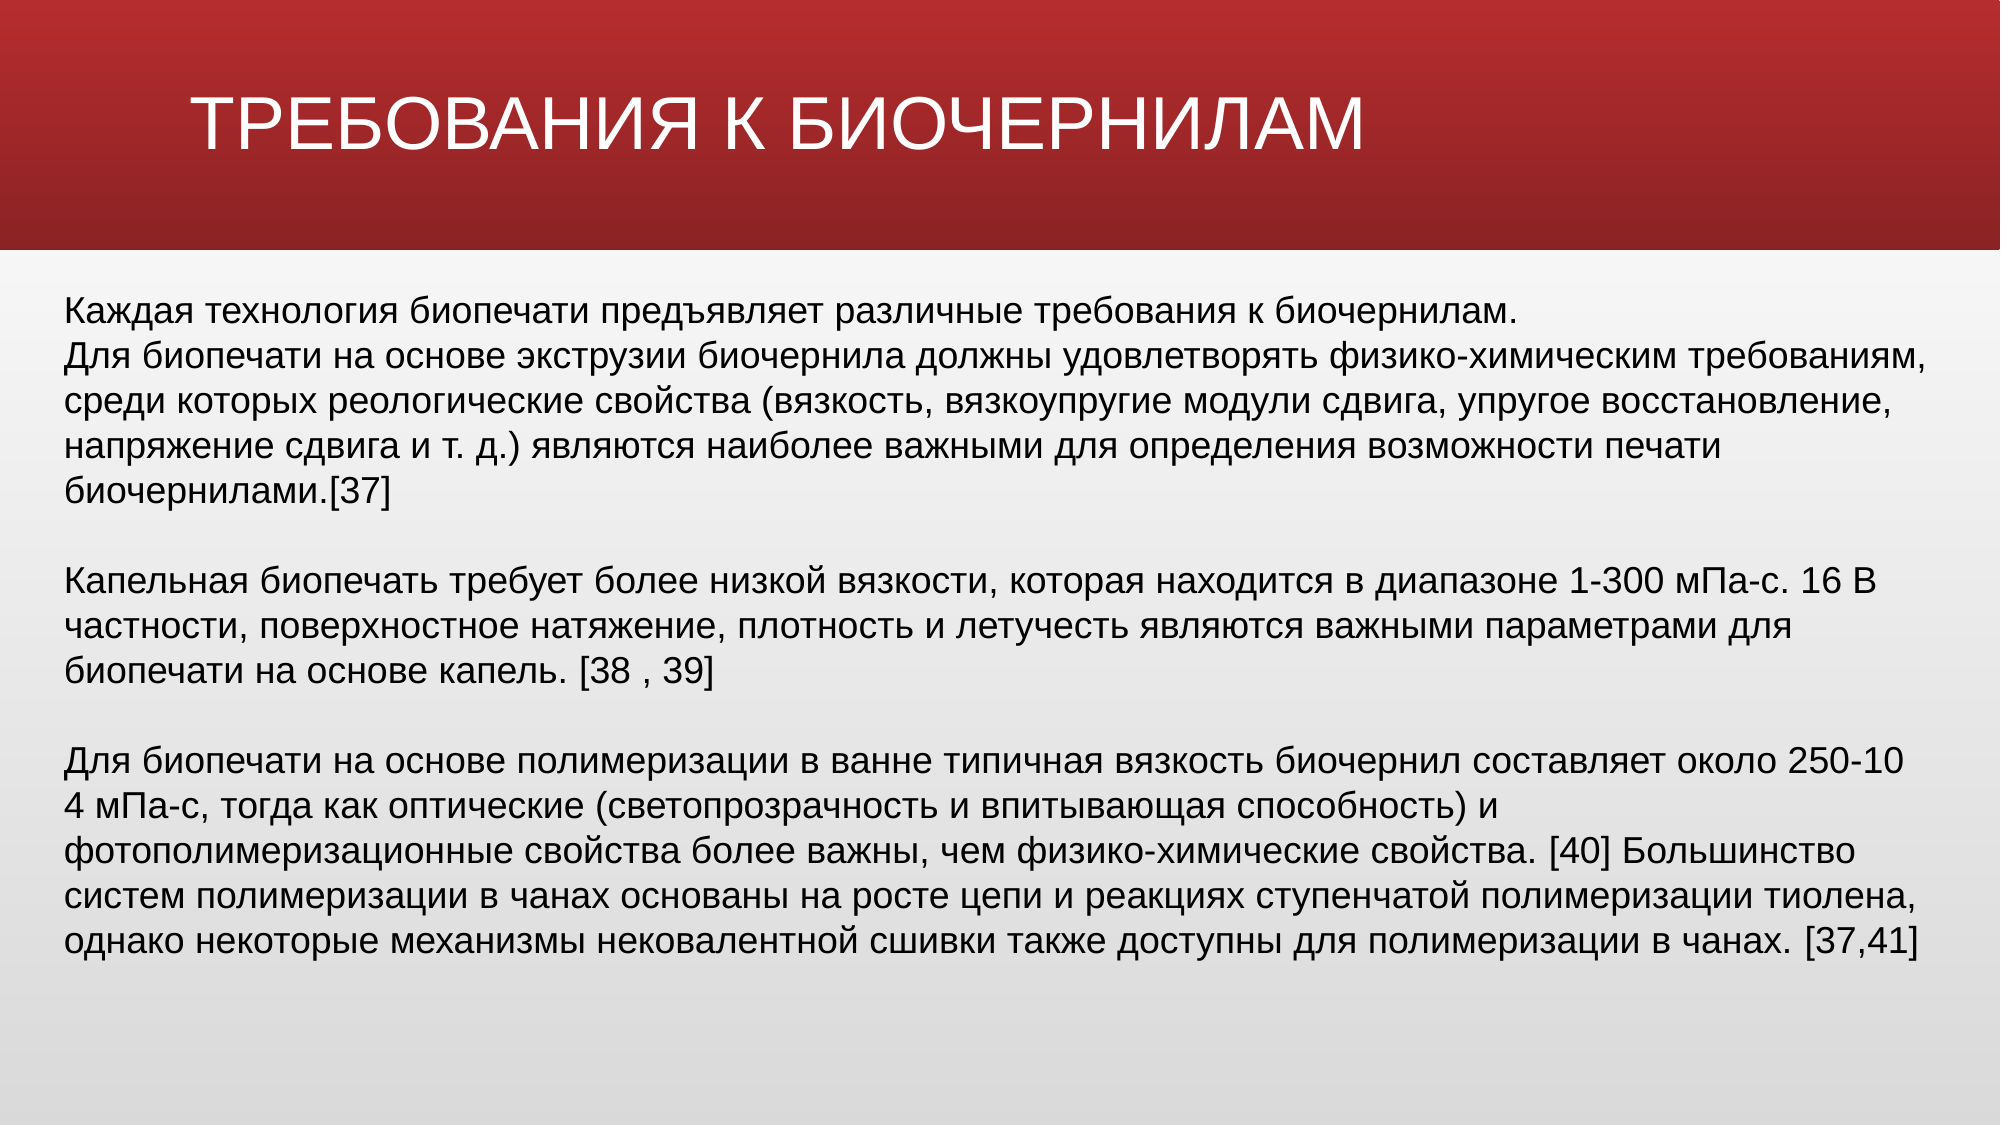

# ТРЕБОВАНИЯ К БИОЧЕРНИЛАМ
Каждая технология биопечати предъявляет различные требования к биочернилам.
Для биопечати на основе экструзии биочернила должны удовлетворять физико-химическим требованиям, среди которых реологические свойства (вязкость, вязкоупругие модули сдвига, упругое восстановление, напряжение сдвига и т. д.) являются наиболее важными для определения возможности печати биочернилами.[37]

Капельная биопечать требует более низкой вязкости, которая находится в диапазоне 1-300 мПа-с. 16 В частности, поверхностное натяжение, плотность и летучесть являются важными параметрами для биопечати на основе капель. [38 , 39]

Для биопечати на основе полимеризации в ванне типичная вязкость биочернил составляет около 250-10 4 мПа-с, тогда как оптические (светопрозрачность и впитывающая способность) и фотополимеризационные свойства более важны, чем физико-химические свойства. [40] Большинство систем полимеризации в чанах основаны на росте цепи и реакциях ступенчатой полимеризации тиолена, однако некоторые механизмы нековалентной сшивки также доступны для полимеризации в чанах. [37,41]